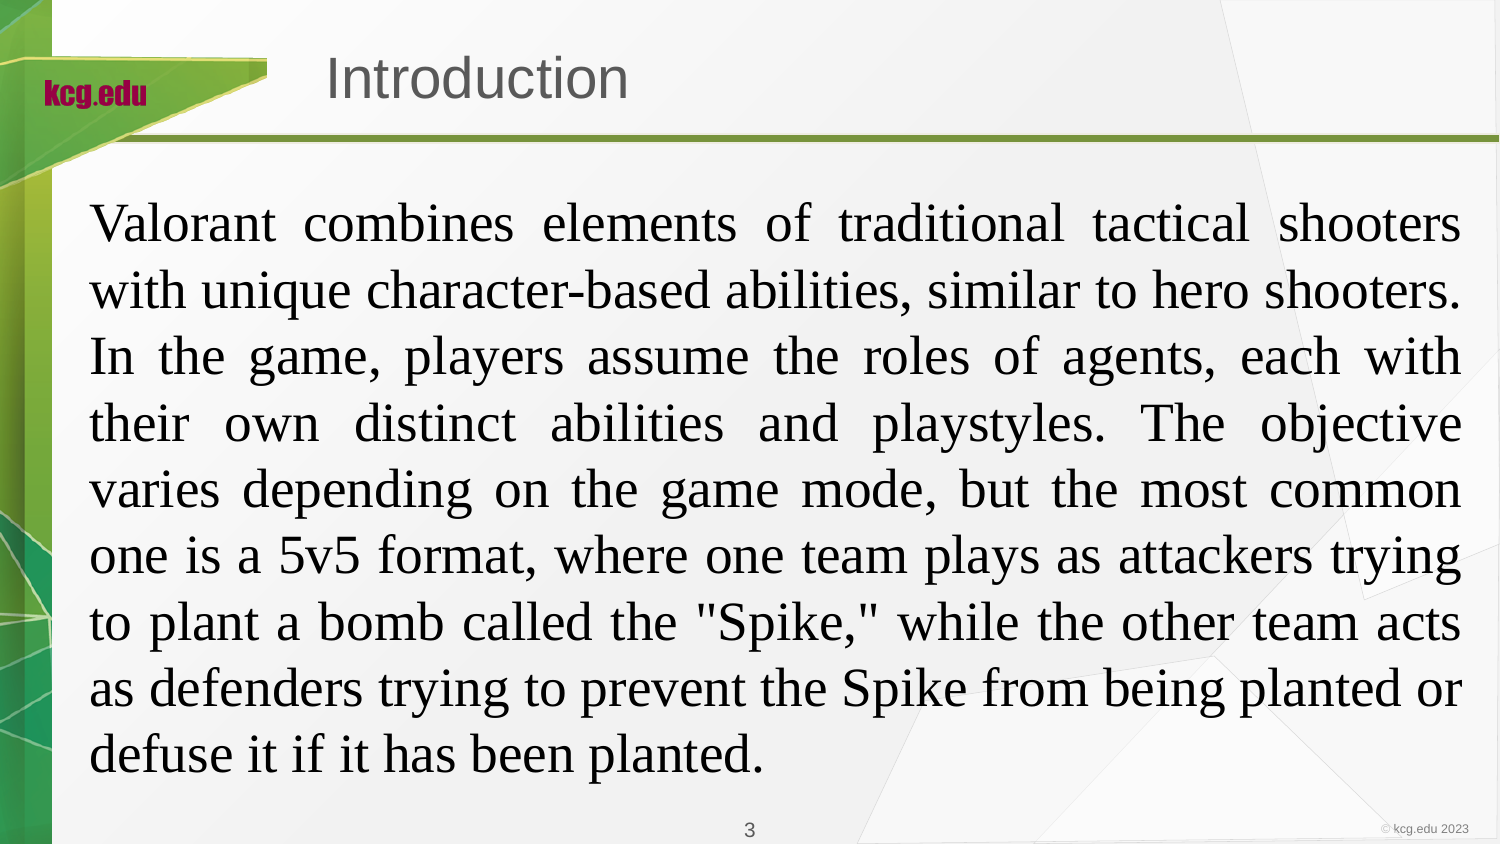

# Introduction
Valorant combines elements of traditional tactical shooters with unique character-based abilities, similar to hero shooters. In the game, players assume the roles of agents, each with their own distinct abilities and playstyles. The objective varies depending on the game mode, but the most common one is a 5v5 format, where one team plays as attackers trying to plant a bomb called the "Spike," while the other team acts as defenders trying to prevent the Spike from being planted or defuse it if it has been planted.